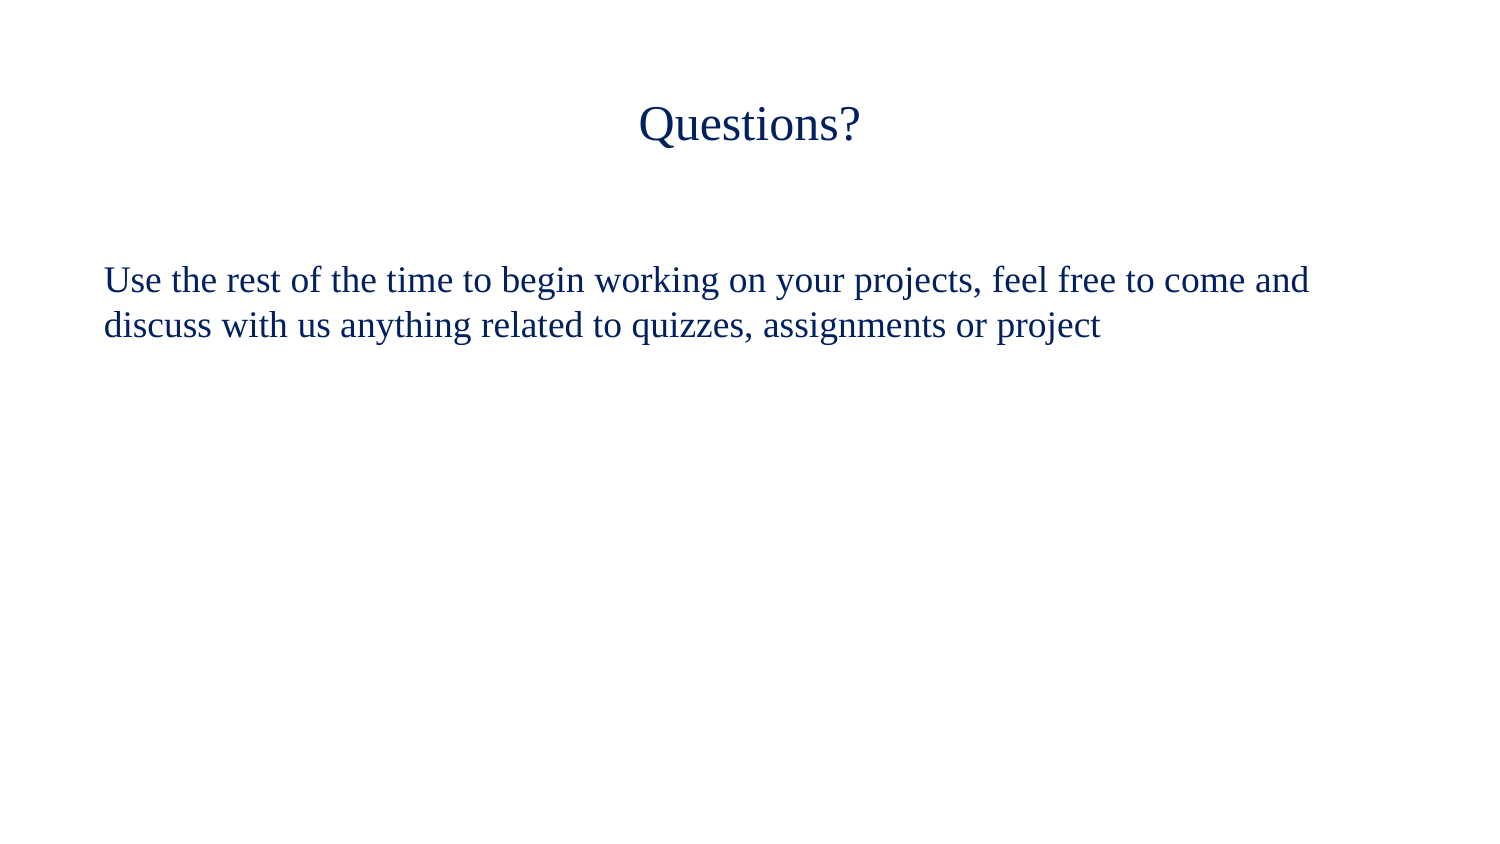

Use the rest of the time to begin working on your projects, feel free to come and discuss with us anything related to quizzes, assignments or project
Questions?